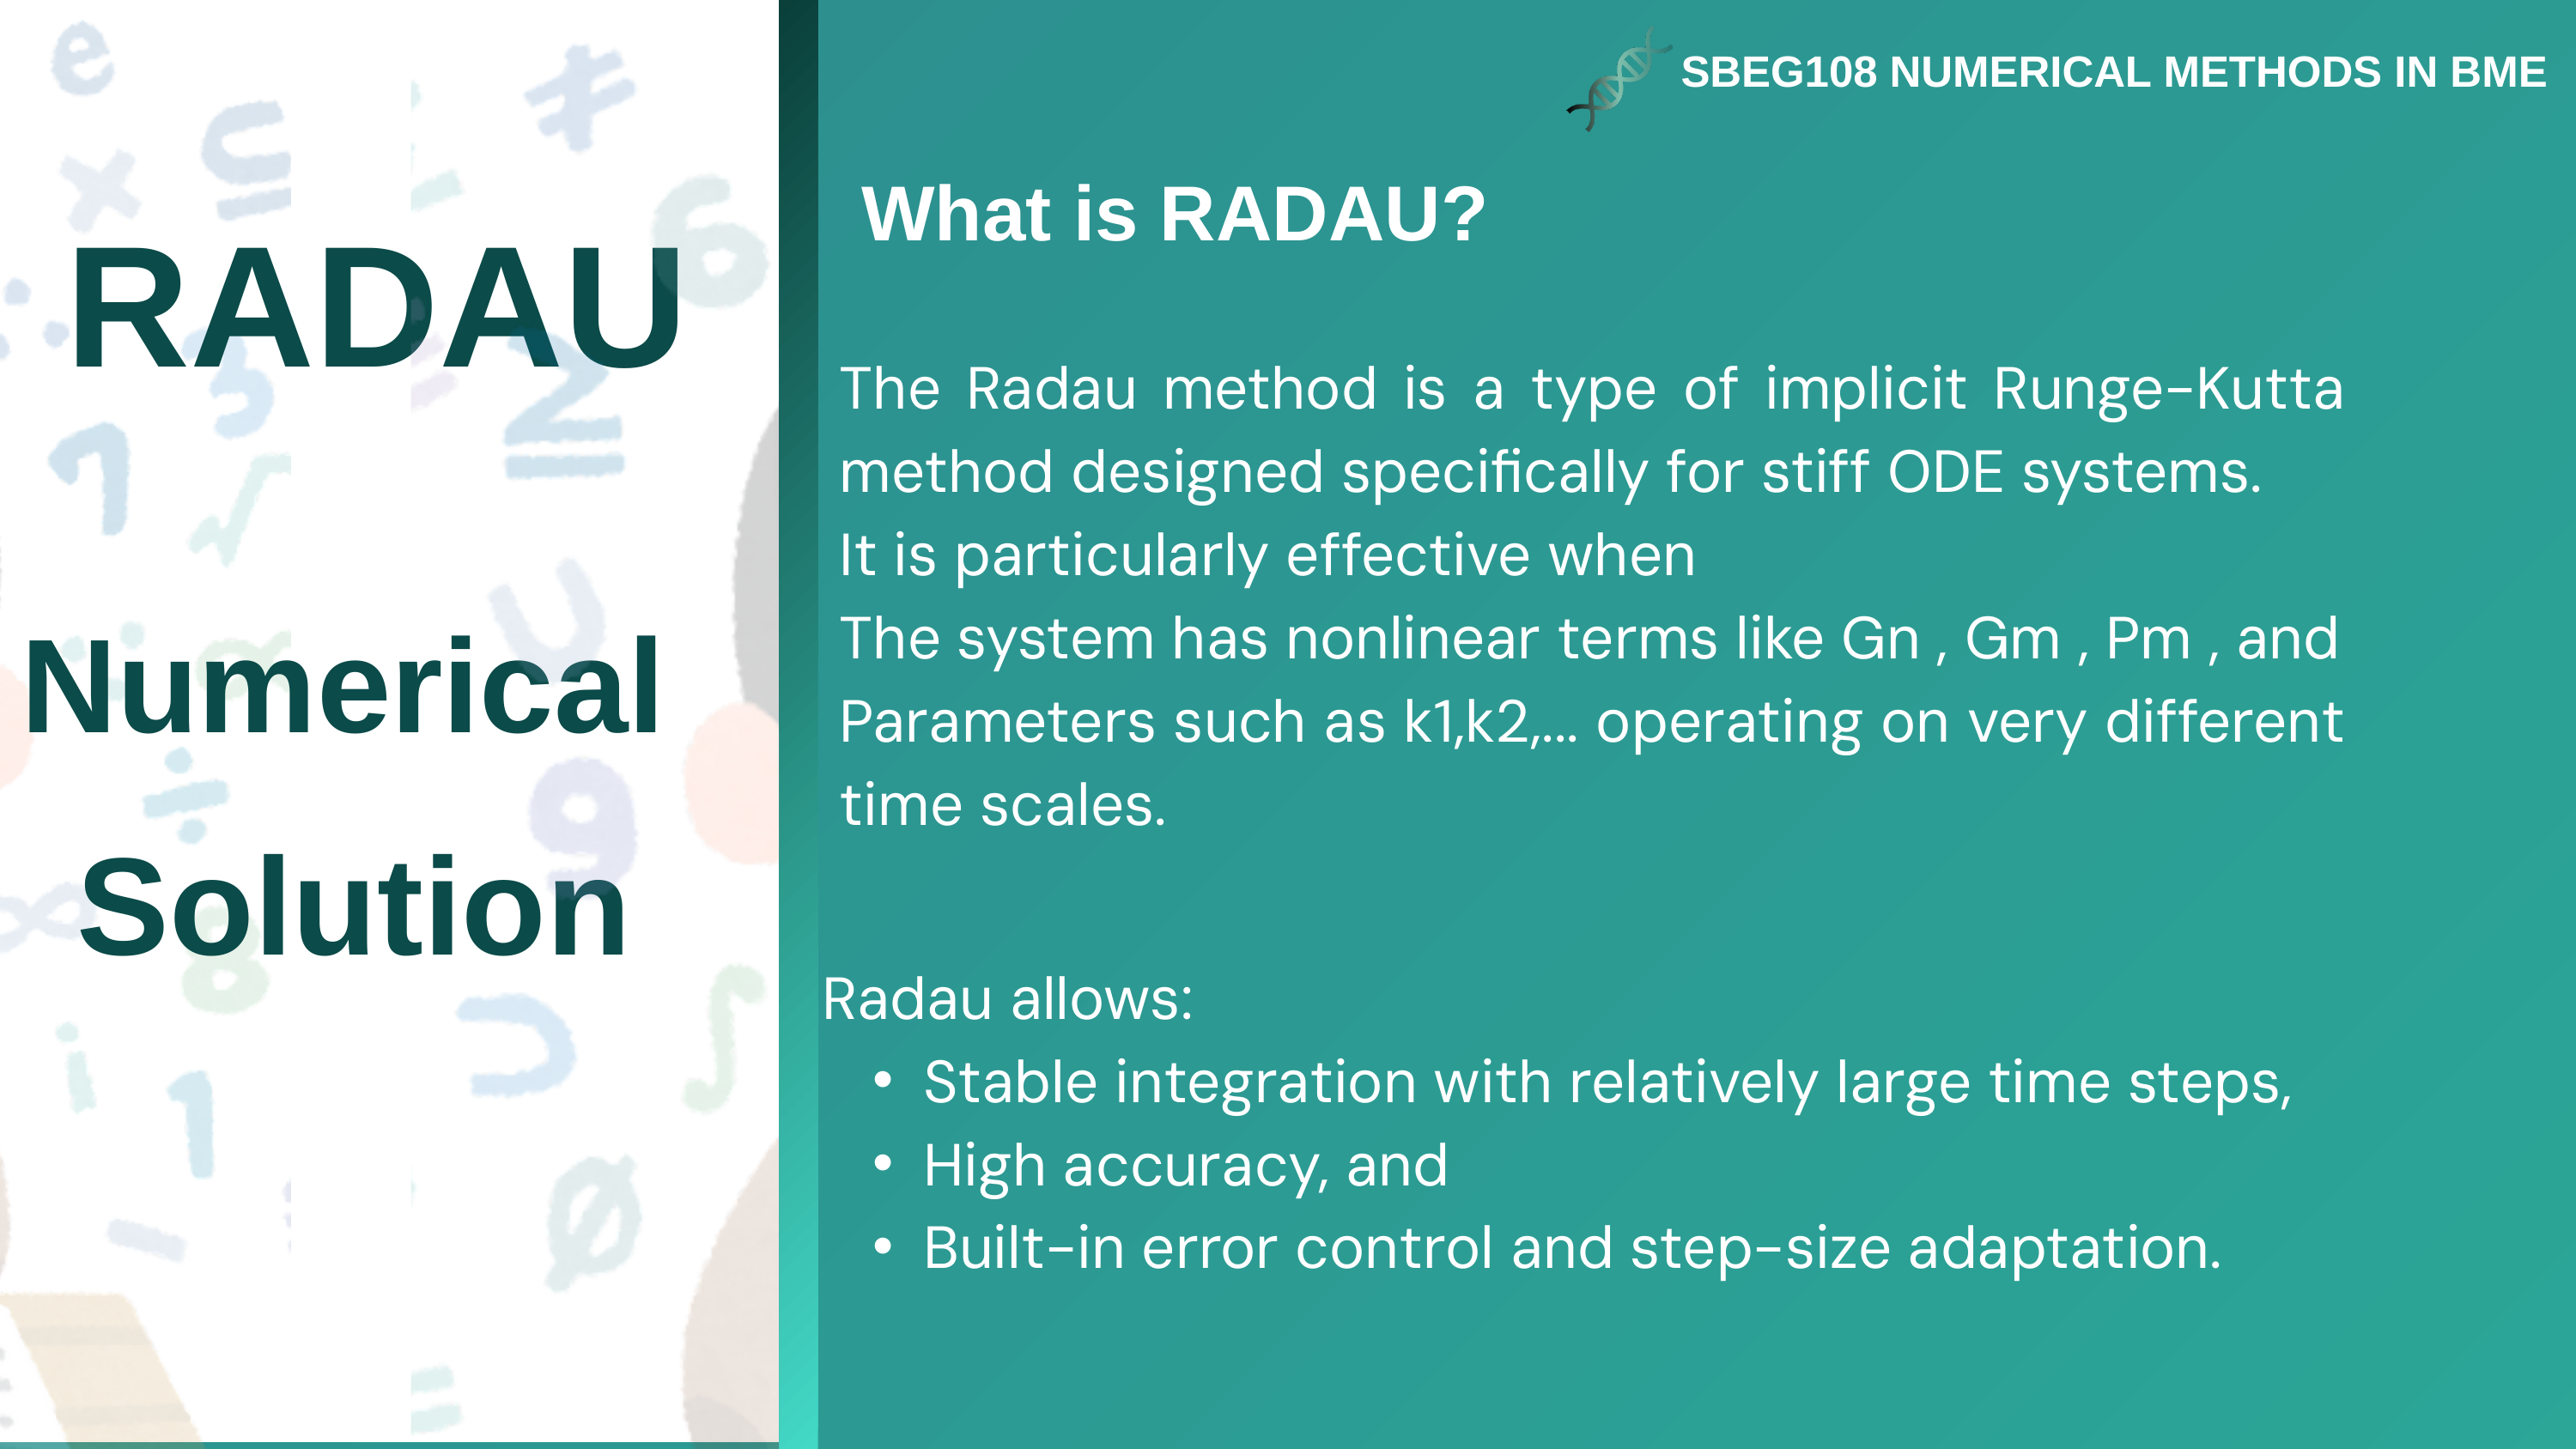

SBEG108 NUMERICAL METHODS IN BME
 What is RADAU?
RADAU
The Radau method is a type of implicit Runge-Kutta method designed specifically for stiff ODE systems.
It is particularly effective when
The system has nonlinear terms like Gn , Gm , Pm , and
Parameters such as k1,k2,... operating on very different time scales.

Numerical
Solution
Radau allows:
Stable integration with relatively large time steps,
High accuracy, and
Built-in error control and step-size adaptation.